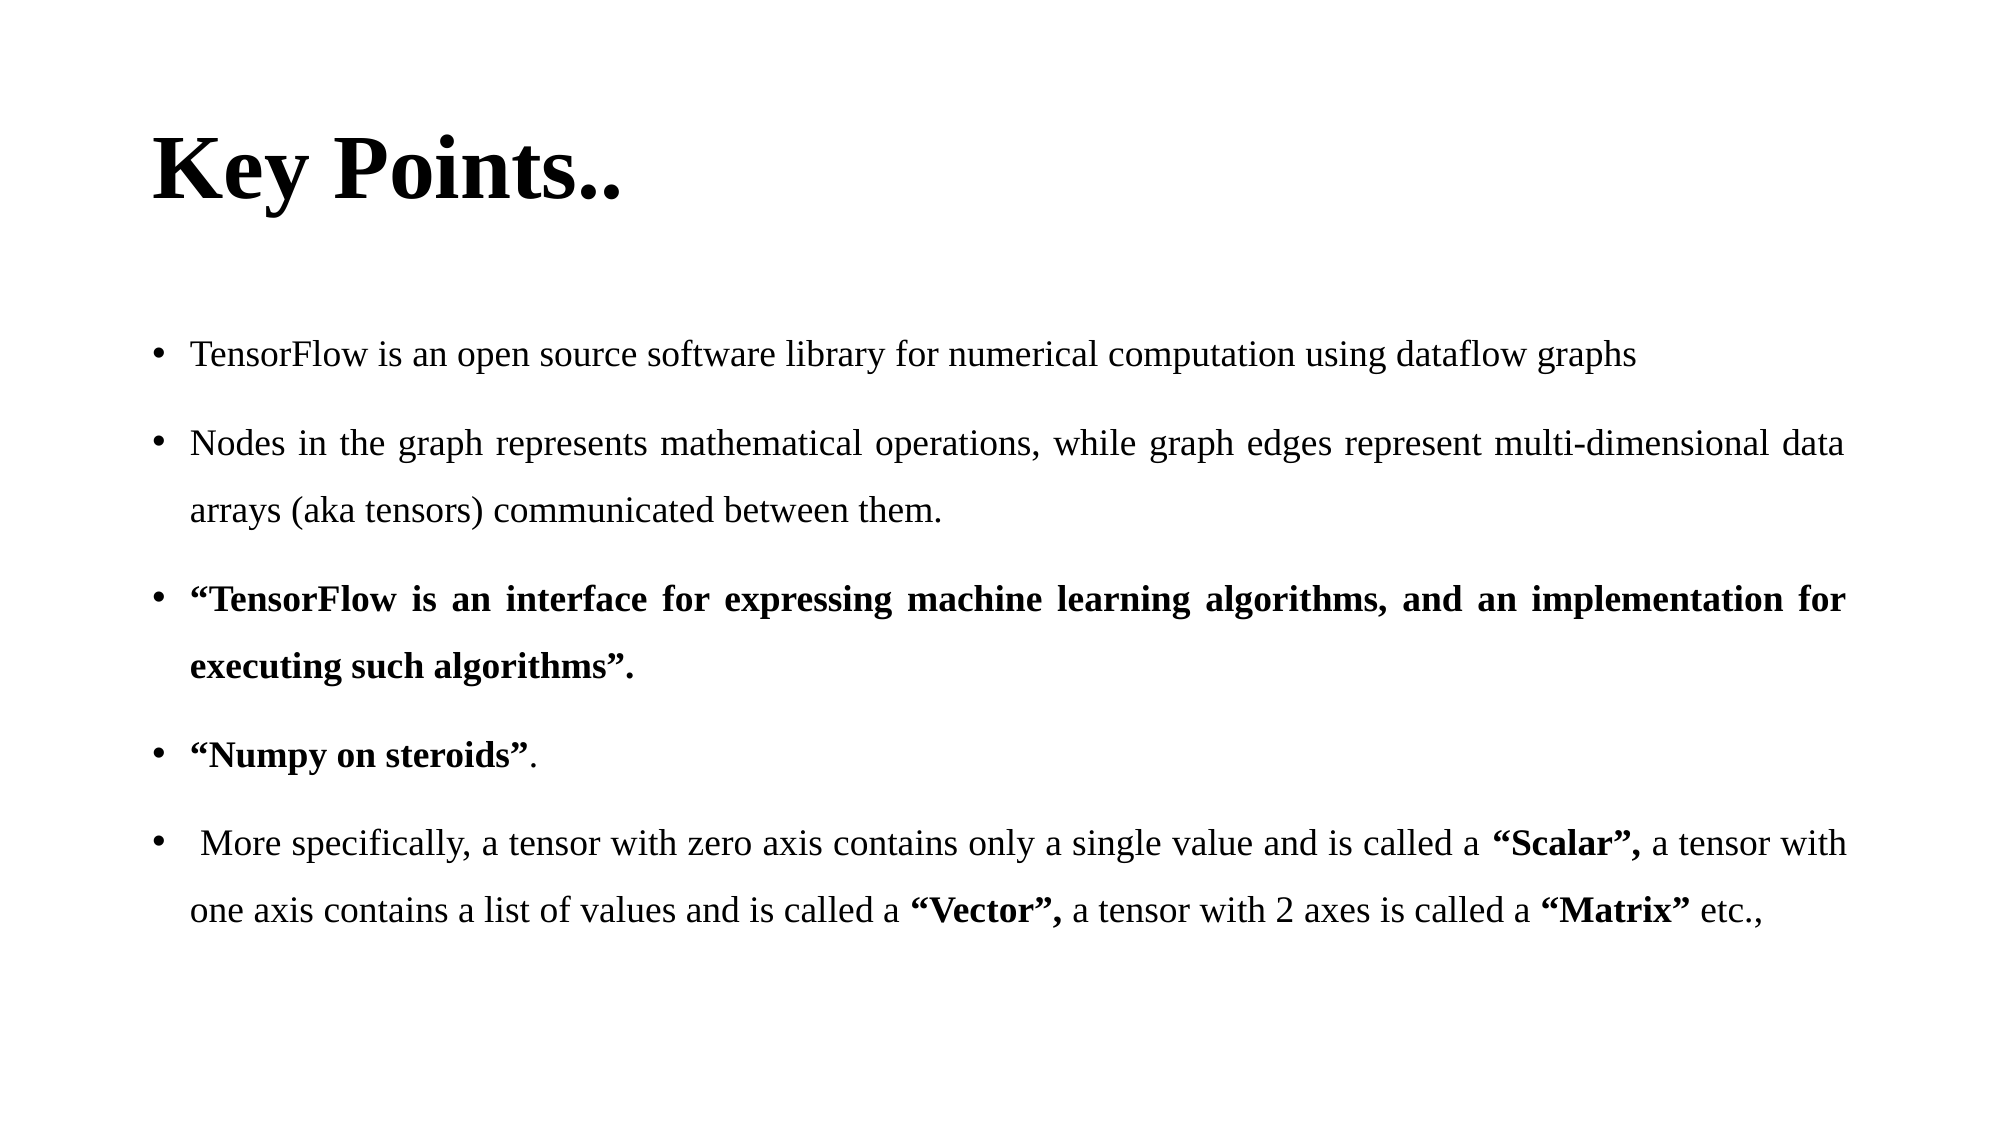

# Key Points..
TensorFlow is an open source software library for numerical computation using dataflow graphs
Nodes in the graph represents mathematical operations, while graph edges represent multi-dimensional data arrays (aka tensors) communicated between them.
“TensorFlow is an interface for expressing machine learning algorithms, and an implementation for executing such algorithms”.
“Numpy on steroids”.
 More specifically, a tensor with zero axis contains only a single value and is called a “Scalar”, a tensor with one axis contains a list of values and is called a “Vector”, a tensor with 2 axes is called a “Matrix” etc.,